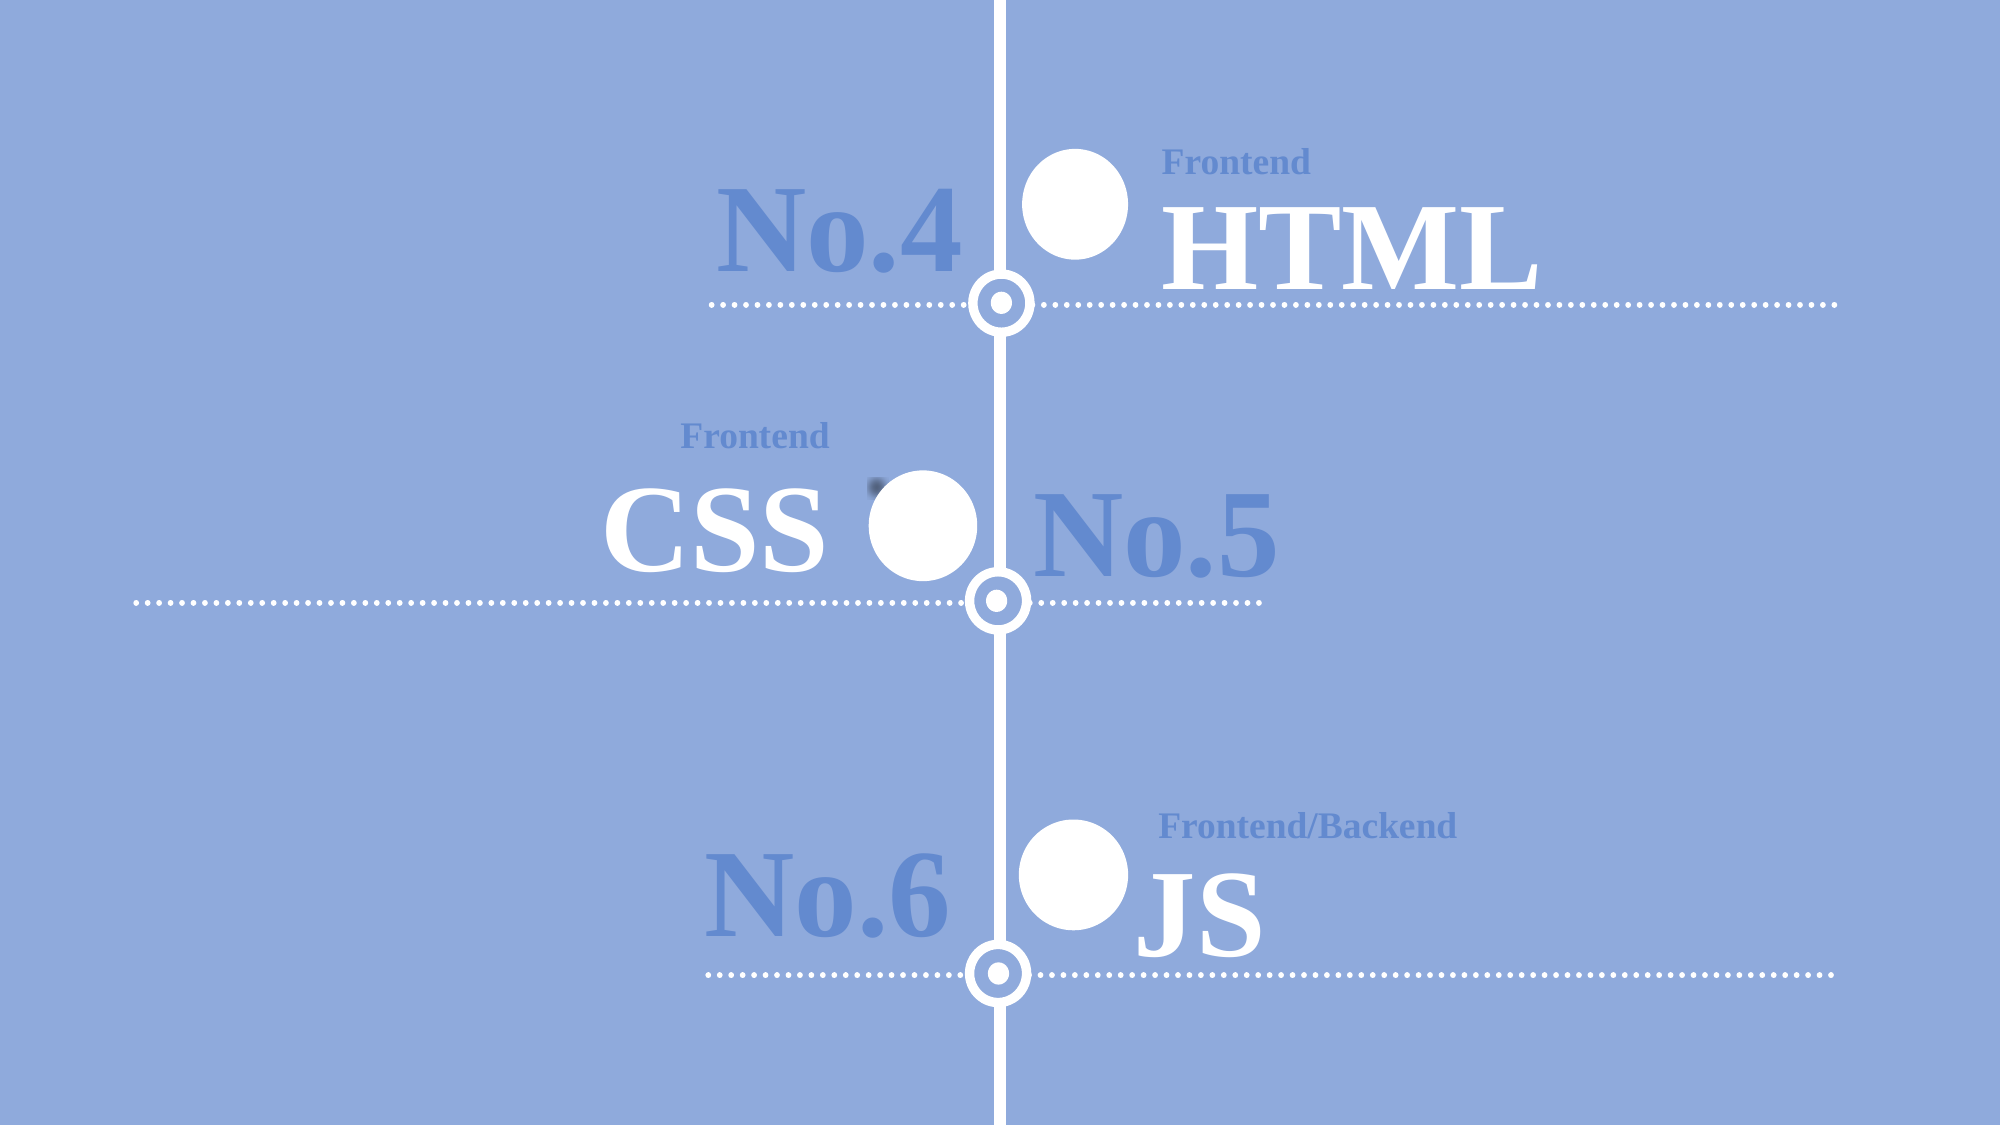

Frontend

HTML

No.4
Frontend
CSS
No.5

Frontend/Backend

No.6
JS